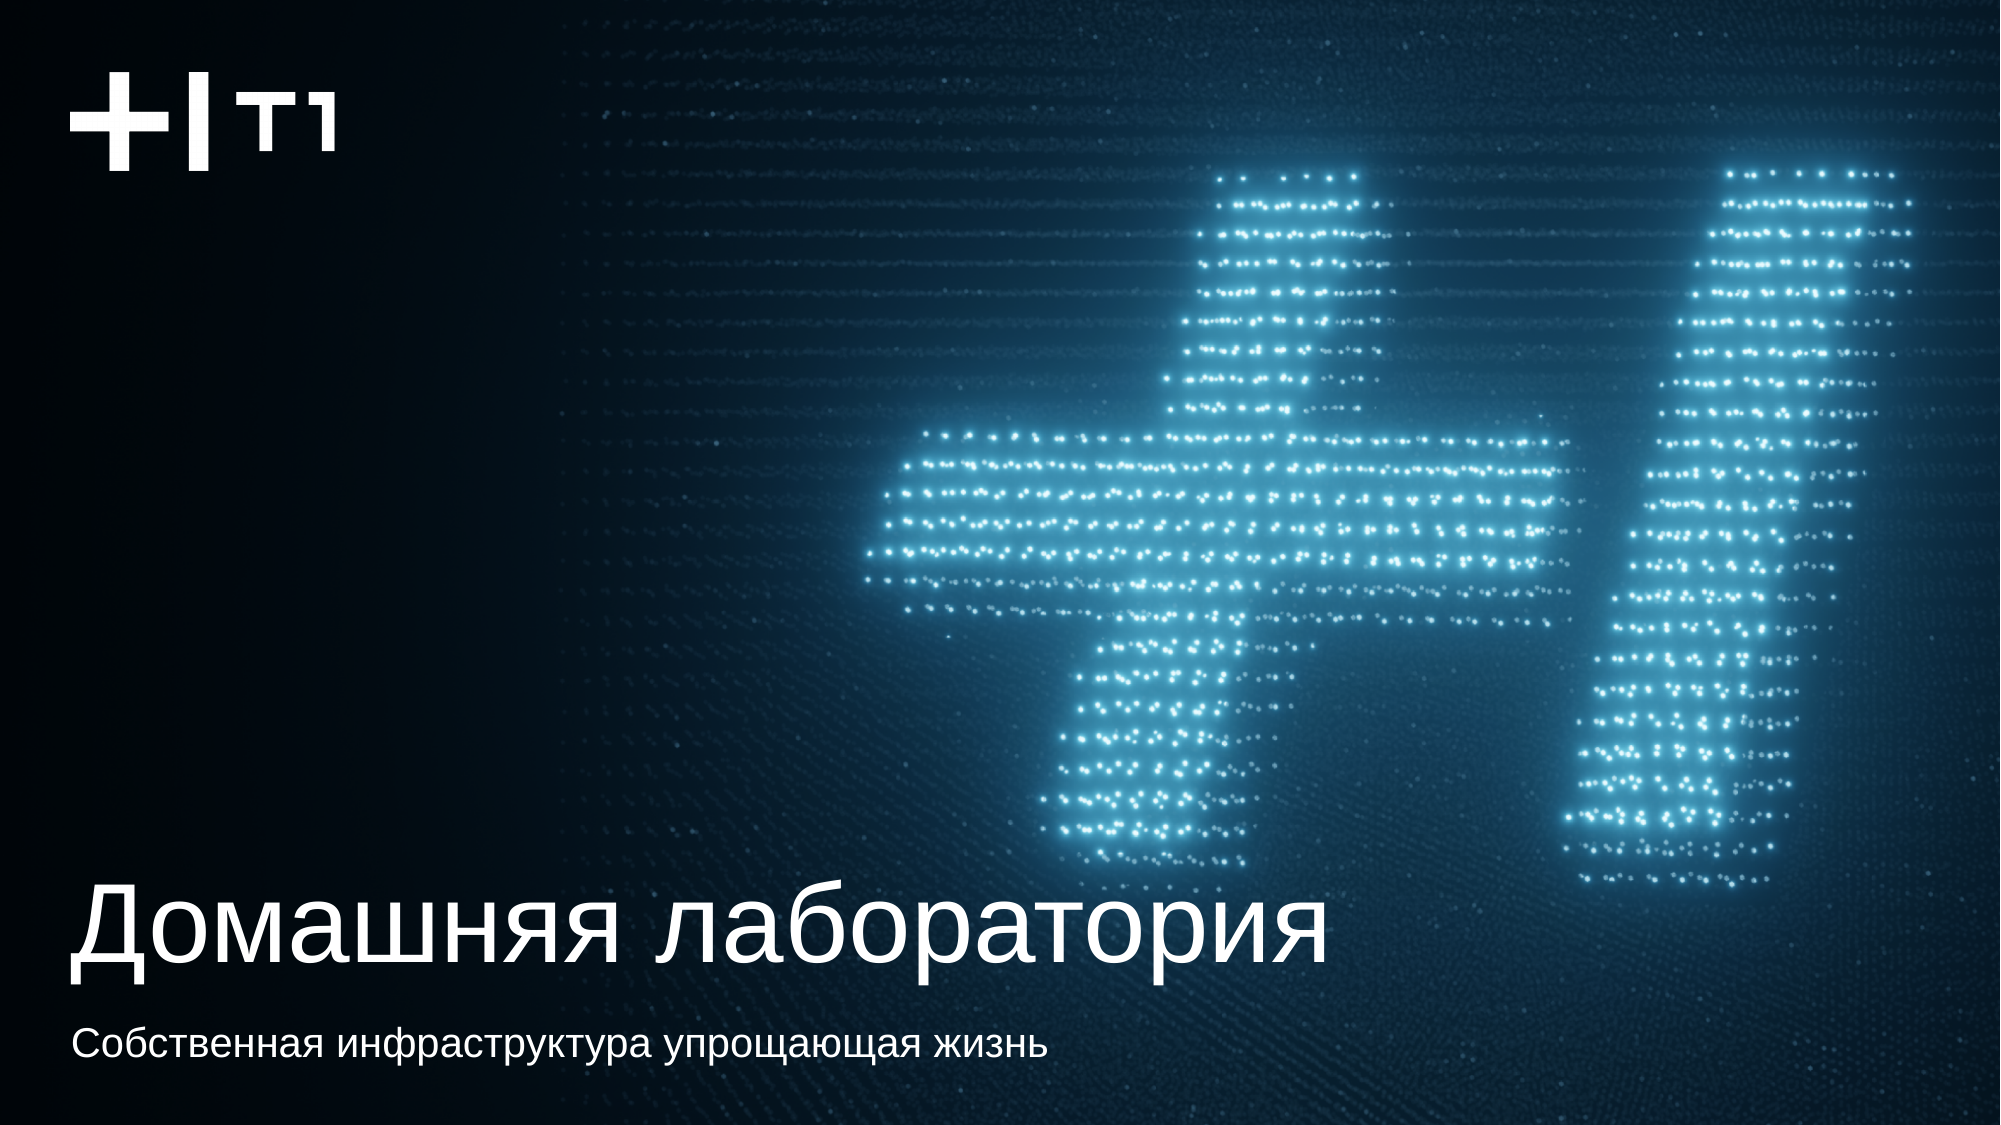

# Домашняя лаборатория
Собственная инфраструктура упрощающая жизнь